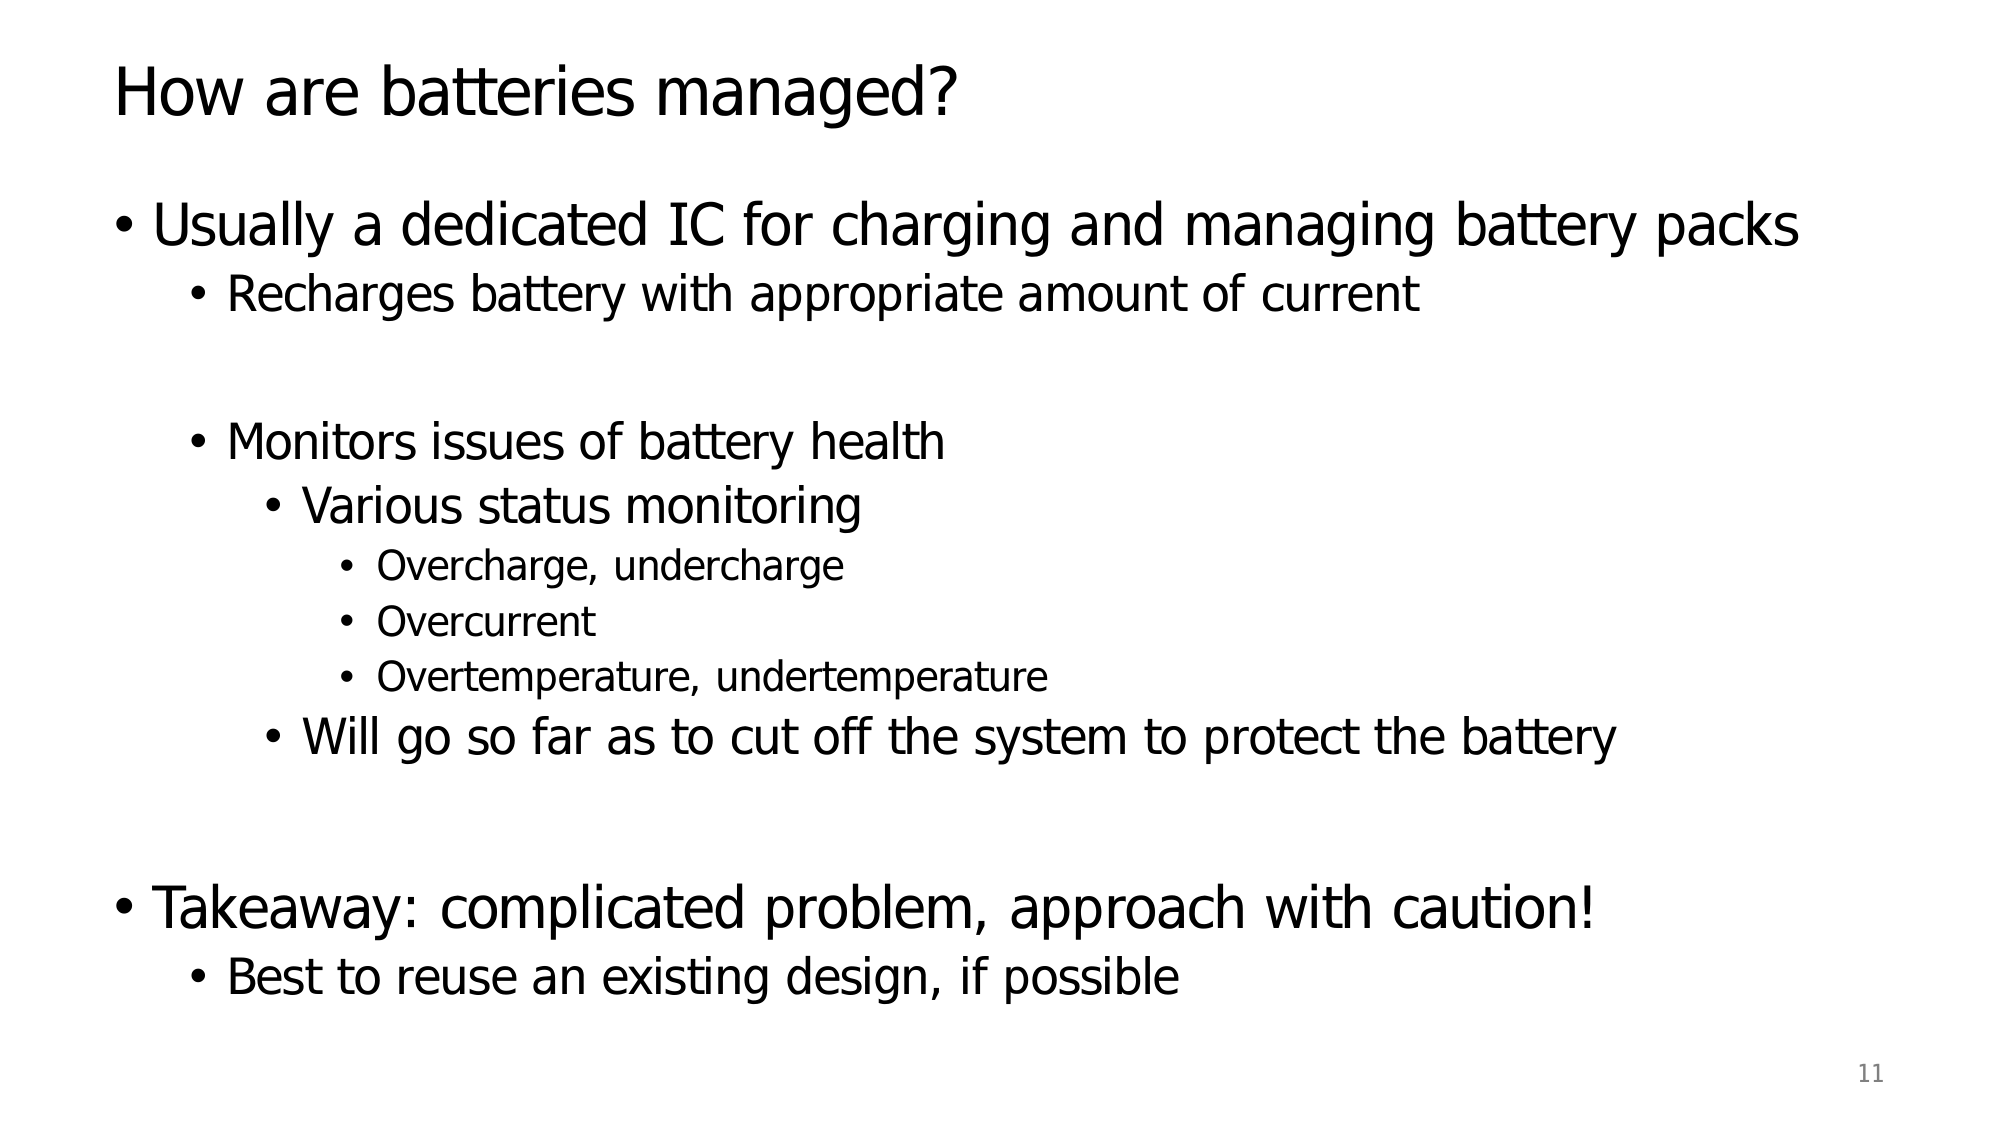

# How are batteries managed?
Usually a dedicated IC for charging and managing battery packs
Recharges battery with appropriate amount of current

Monitors issues of battery health
Various status monitoring
Overcharge, undercharge
Overcurrent
Overtemperature, undertemperature
Will go so far as to cut off the system to protect the battery

Takeaway: complicated problem, approach with caution!
Best to reuse an existing design, if possible
11